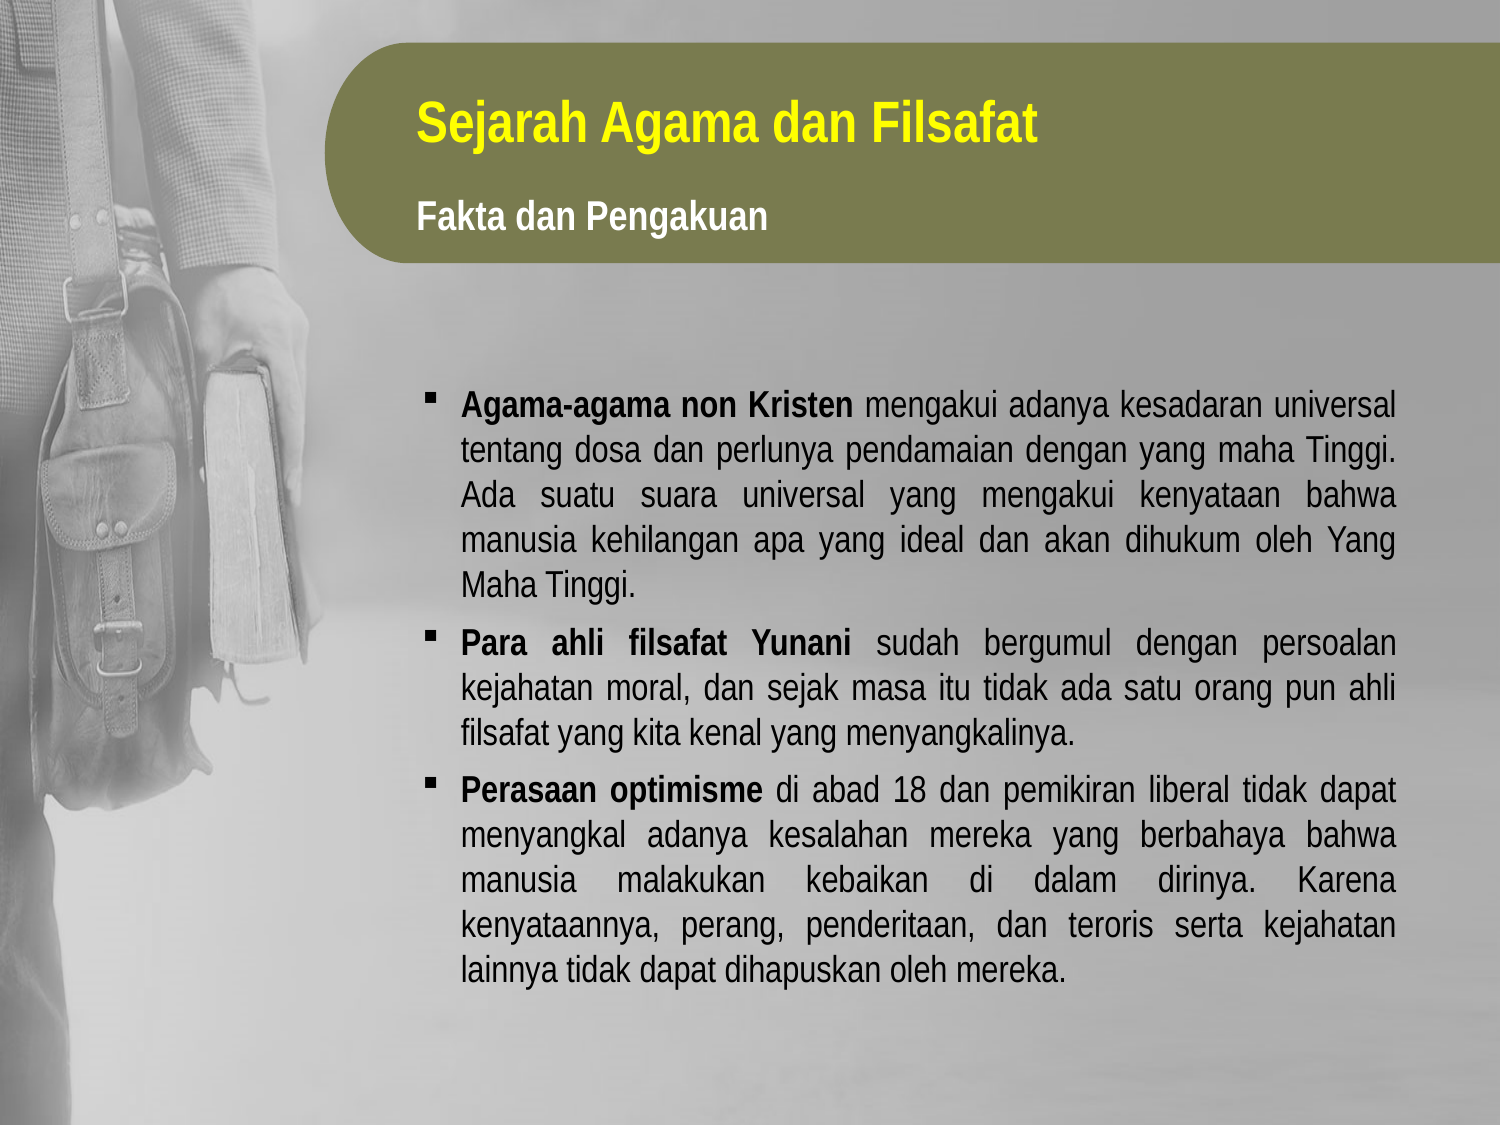

Sejarah Agama dan Filsafat
Fakta dan Pengakuan
Agama-agama non Kristen mengakui adanya kesadaran universal tentang dosa dan perlunya pendamaian dengan yang maha Tinggi. Ada suatu suara universal yang mengakui kenyataan bahwa manusia kehilangan apa yang ideal dan akan dihukum oleh Yang Maha Tinggi.
Para ahli filsafat Yunani sudah bergumul dengan persoalan kejahatan moral, dan sejak masa itu tidak ada satu orang pun ahli filsafat yang kita kenal yang menyangkalinya.
Perasaan optimisme di abad 18 dan pemikiran liberal tidak dapat menyangkal adanya kesalahan mereka yang berbahaya bahwa manusia malakukan kebaikan di dalam dirinya. Karena kenyataannya, perang, penderitaan, dan teroris serta kejahatan lainnya tidak dapat dihapuskan oleh mereka.